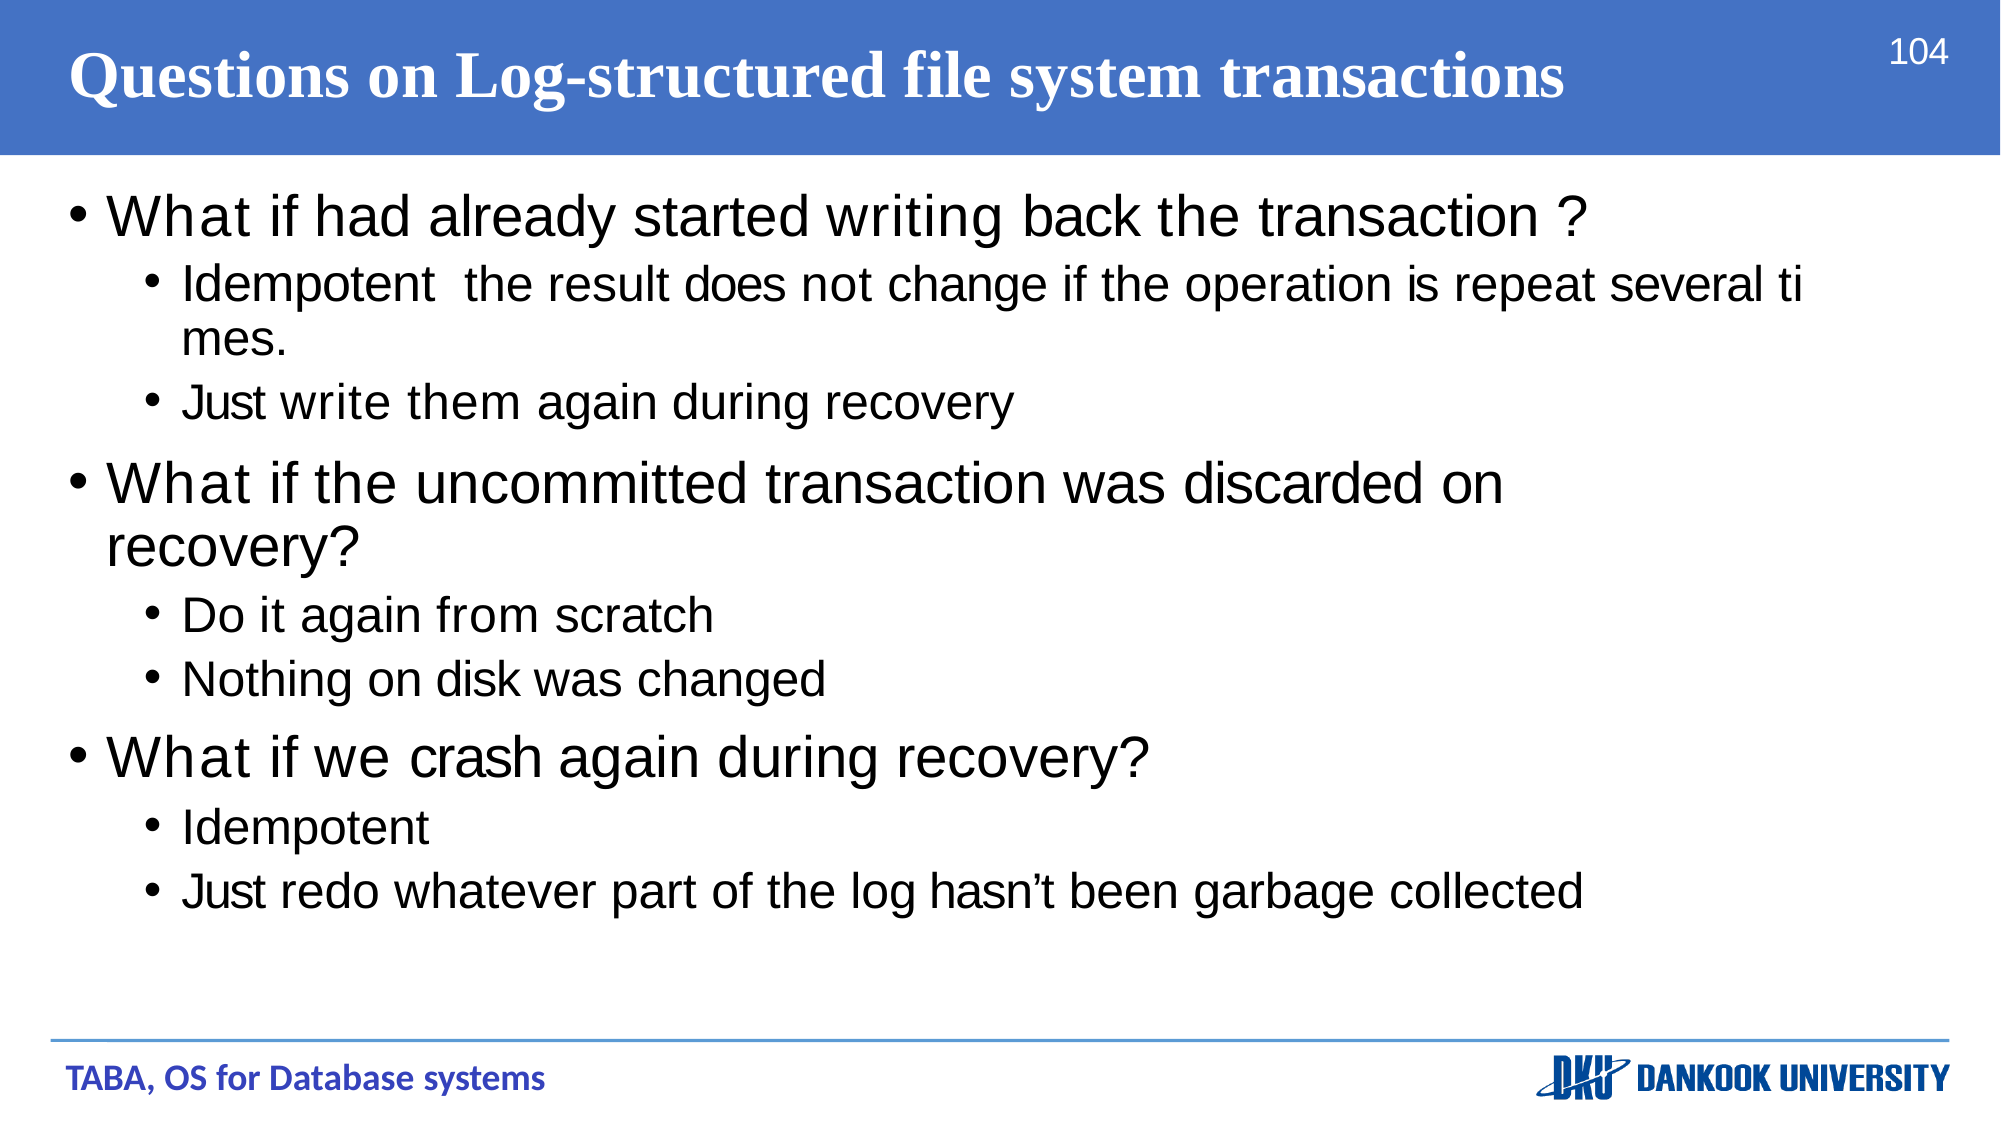

# Questions on Log-structured file system transactions
104
What if had already started writing back the transaction ?
Idempotent ­ the result does not change if the operation is repeat several ti mes.
Just write them again during recovery
What if the uncommitted transaction was discarded on recovery?
Do it again from scratch
Nothing on disk was changed
What if we crash again during recovery?
Idempotent
Just redo whatever part of the log hasn’t been garbage collected
TABA, OS for Database systems